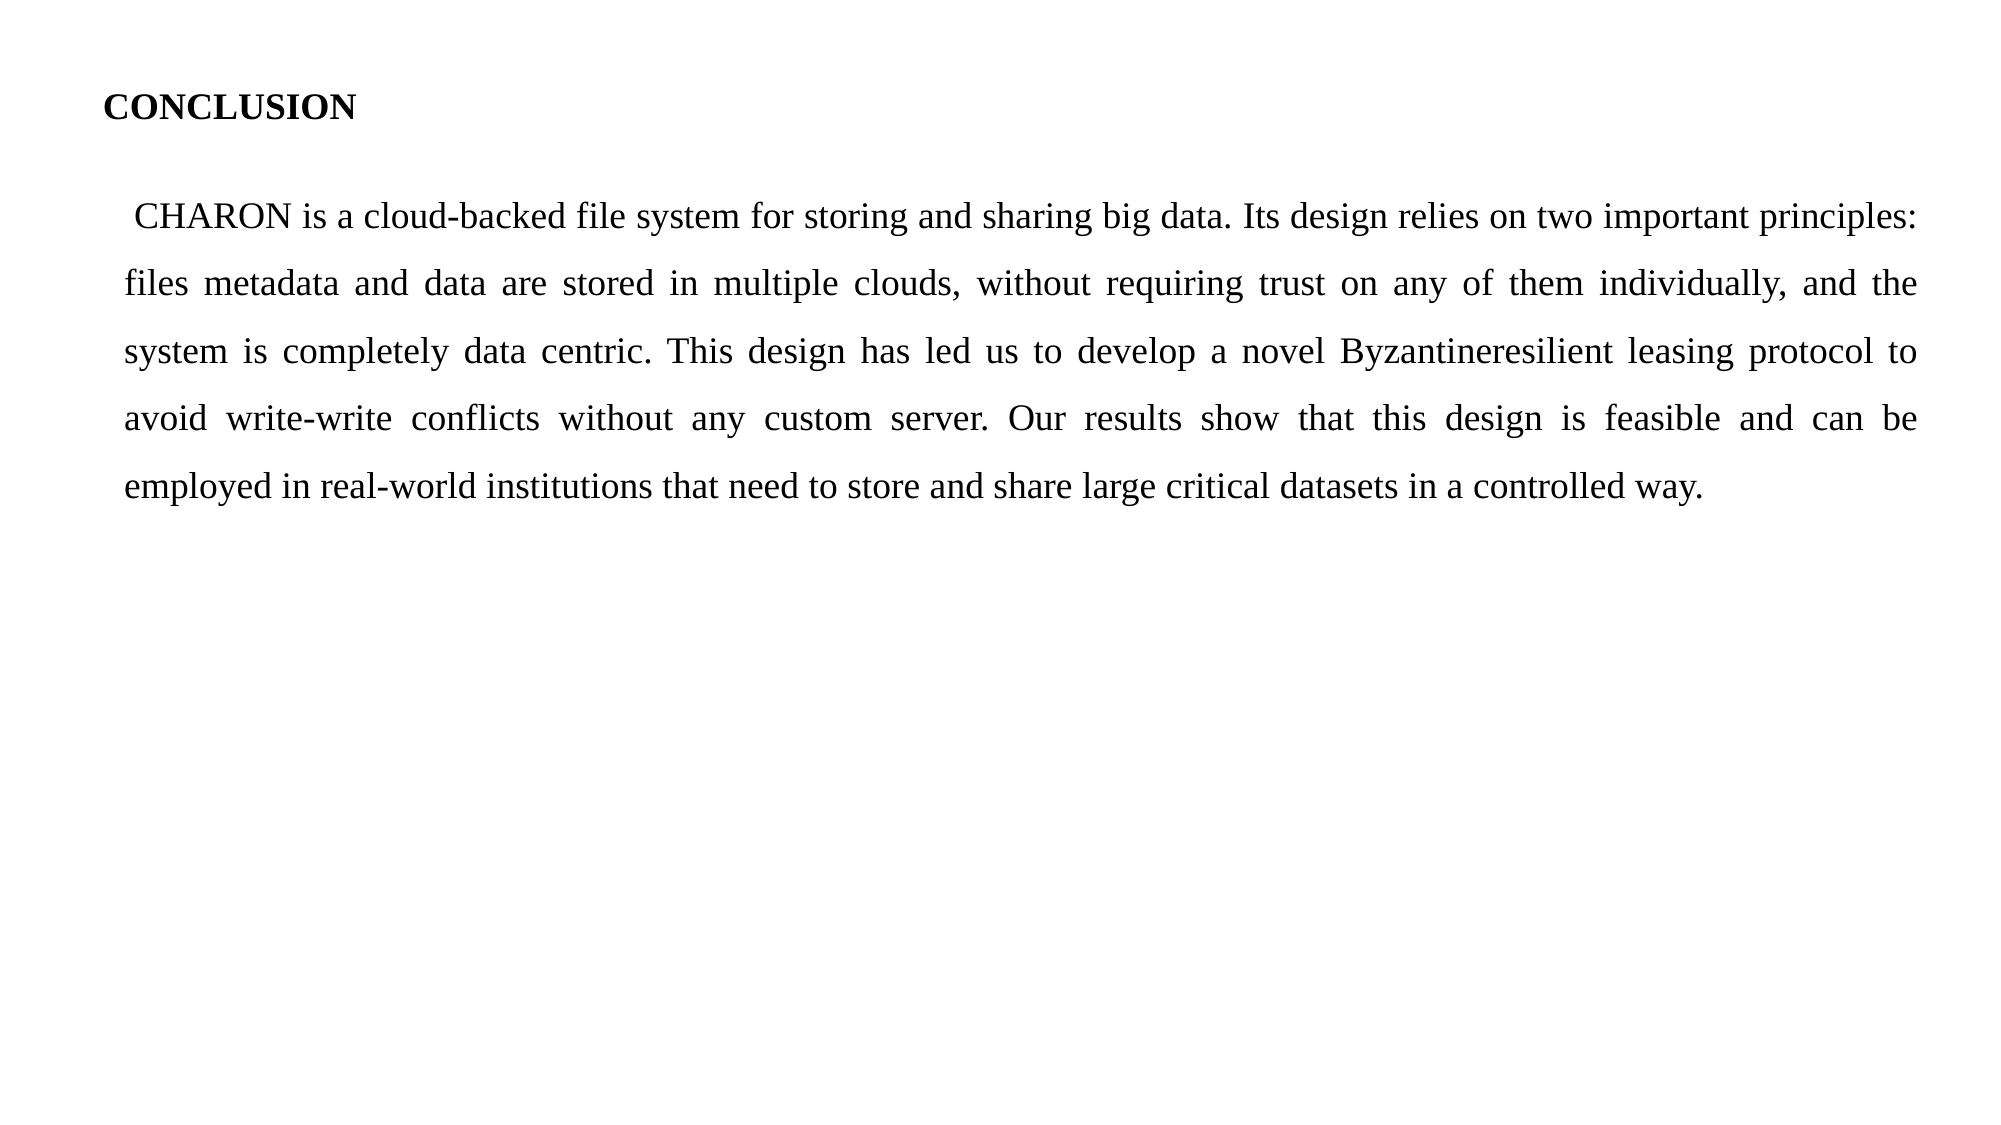

CONCLUSION
 CHARON is a cloud-backed file system for storing and sharing big data. Its design relies on two important principles: files metadata and data are stored in multiple clouds, without requiring trust on any of them individually, and the system is completely data centric. This design has led us to develop a novel Byzantineresilient leasing protocol to avoid write-write conflicts without any custom server. Our results show that this design is feasible and can be employed in real-world institutions that need to store and share large critical datasets in a controlled way.